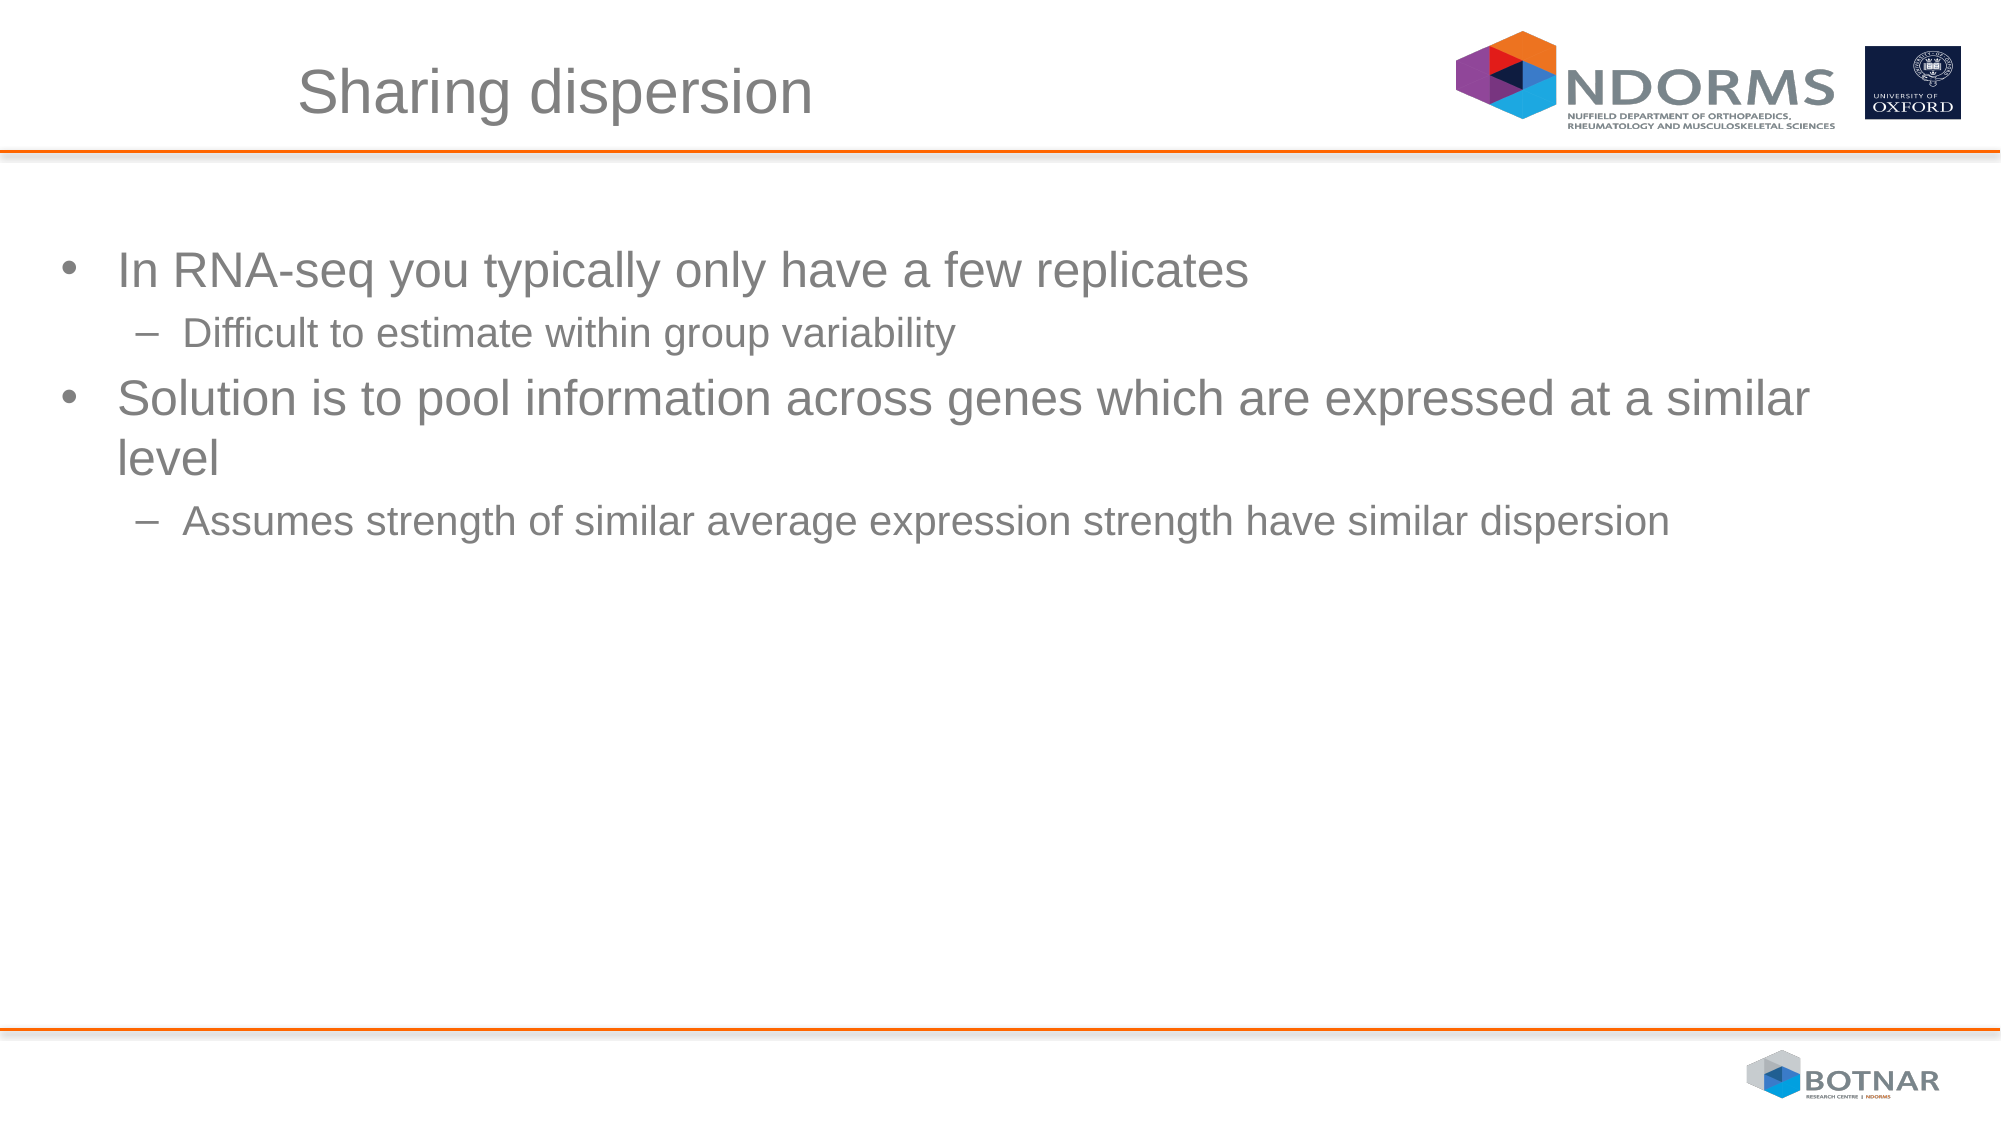

# Sharing dispersion
In RNA-seq you typically only have a few replicates
Difficult to estimate within group variability
Solution is to pool information across genes which are expressed at a similar level
Assumes strength of similar average expression strength have similar dispersion